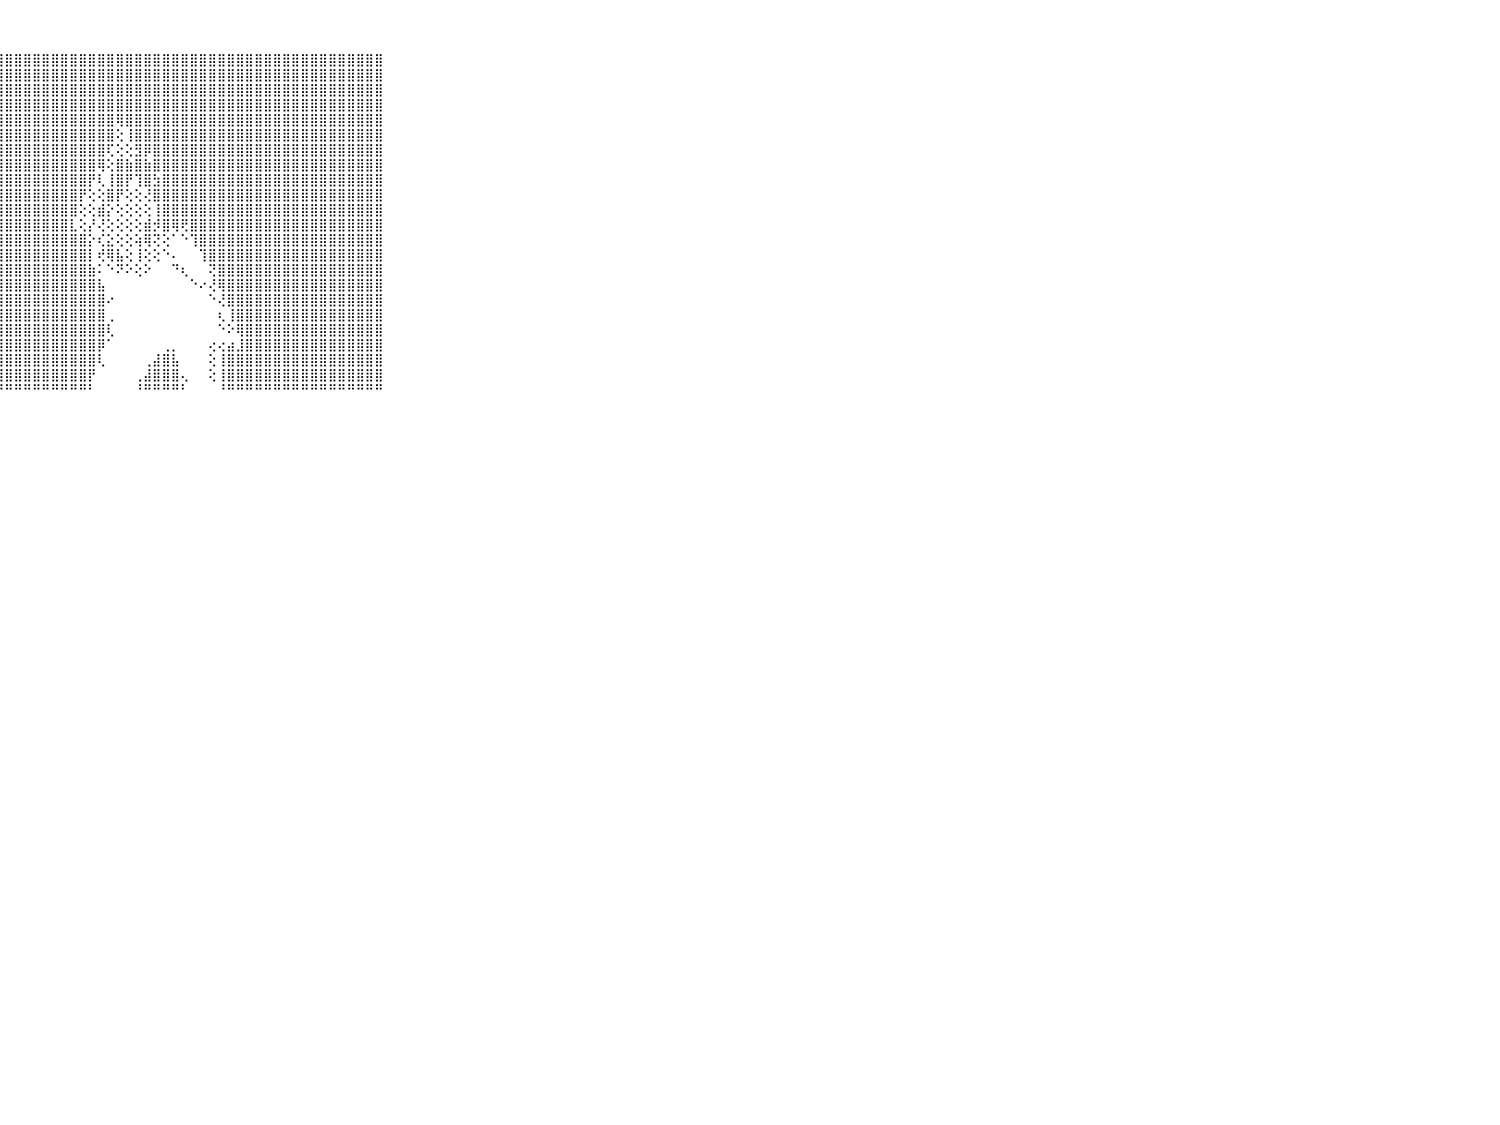

⠀⠀⠀⠀⠀⠀⠀⠀⠀⠀⠀⣿⣿⣿⣿⣿⣿⣿⣿⣿⣿⣿⣿⣿⣿⣿⣿⣿⣿⣿⣿⣿⣿⣿⣿⣿⣿⣿⣿⣿⣿⣿⣿⣿⣿⣿⣿⣿⣿⣿⣿⣿⣿⣿⣿⣿⣿⣿⣿⣿⣿⣿⣿⣿⣿⣿⣿⣿⣿⠀⠀⠀⠀⠀⠀⠀⠀⠀⠀⠀⠀
⠀⠀⠀⠀⠀⠀⠀⠀⠀⠀⠀⣿⣿⣿⣿⣿⣿⣿⣿⣿⣿⣿⣿⣿⣿⣿⣿⣿⣿⣿⣿⣿⣿⣿⣿⣿⣿⣿⣿⣿⣿⣿⣿⣿⣿⣿⣿⣿⣿⣿⣿⣿⣿⣿⣿⣿⣿⣿⣿⣿⣿⣿⣿⣿⣿⣿⣿⣿⣿⠀⠀⠀⠀⠀⠀⠀⠀⠀⠀⠀⠀
⠀⠀⠀⠀⠀⠀⠀⠀⠀⠀⠀⣿⣿⣿⣿⣿⣿⣿⣿⣿⣿⣿⣿⣿⣿⣿⣿⣿⣿⣿⣿⣿⣿⣿⣿⣿⣿⣿⣿⣿⣿⣿⣿⣿⣿⣿⣿⣿⣿⣿⣿⣿⣿⣿⣿⣿⣿⣿⣿⣿⣿⣿⣿⣿⣿⣿⣿⣿⣿⠀⠀⠀⠀⠀⠀⠀⠀⠀⠀⠀⠀
⠀⠀⠀⠀⠀⠀⠀⠀⠀⠀⠀⣿⣿⣿⣿⣿⣿⣿⣿⣿⣿⣿⣿⣿⣿⣿⣿⣿⣿⣿⣿⣿⣿⣿⣿⣿⣿⣿⣿⣿⣿⣿⣿⣿⣿⣿⣿⣿⣿⣿⣿⣿⣿⣿⣿⣿⣿⣿⣿⣿⣿⣿⣿⣿⣿⣿⣿⣿⣿⠀⠀⠀⠀⠀⠀⠀⠀⠀⠀⠀⠀
⠀⠀⠀⠀⠀⠀⠀⠀⠀⠀⠀⣿⣿⣿⣿⣿⣿⣿⣿⣿⣿⣿⣿⣿⣿⣿⣿⣿⣿⣿⣿⣿⣿⣿⣿⣿⣿⣿⣿⣿⢿⣿⣿⣿⣿⣿⣿⣿⣿⣿⣿⣿⣿⣿⣿⣿⣿⣿⣿⣿⣿⣿⣿⣿⣿⣿⣿⣿⣿⠀⠀⠀⠀⠀⠀⠀⠀⠀⠀⠀⠀
⠀⠀⠀⠀⠀⠀⠀⠀⠀⠀⠀⣿⣿⣿⣿⣿⣿⣿⣿⣿⣿⣿⣿⣿⣿⣿⣿⣿⣿⣿⣿⣿⣿⣿⣿⣿⣿⣿⣿⣿⢕⢸⣿⣿⣿⣿⣿⣿⣿⣿⣿⣿⣿⣿⣿⣿⣿⣿⣿⣿⣿⣿⣿⣿⣿⣿⣿⣿⣿⠀⠀⠀⠀⠀⠀⠀⠀⠀⠀⠀⠀
⠀⠀⠀⠀⠀⠀⠀⠀⠀⠀⠀⣿⣿⣿⣿⣿⣿⣿⣿⣿⣿⣿⣿⣿⣿⣿⣿⣿⣿⣿⣿⣿⣿⣿⣿⣿⣿⣿⣿⢏⢕⢕⣻⡿⣿⣿⣿⣿⣿⣿⣿⣿⣿⣿⣿⣿⣿⣿⣿⣿⣿⣿⣿⣿⣿⣿⣿⣿⣿⠀⠀⠀⠀⠀⠀⠀⠀⠀⠀⠀⠀
⠀⠀⠀⠀⠀⠀⠀⠀⠀⠀⠀⣿⣿⣿⣿⣿⣿⣿⣿⣿⣿⣿⣿⣿⣿⣿⣿⣿⣿⣿⣿⣿⣿⣿⣿⣿⣿⣿⢿⢕⣿⣷⣿⣷⣿⣿⣿⣿⣿⣿⣿⣿⣿⣿⣿⣿⣿⣿⣿⣿⣿⣿⣿⣿⣿⣿⣿⣿⣿⠀⠀⠀⠀⠀⠀⠀⠀⠀⠀⠀⠀
⠀⠀⠀⠀⠀⠀⠀⠀⠀⠀⠀⣿⣿⣿⣿⣿⣿⣿⣿⣿⣿⣿⣿⣿⣿⣿⣿⣿⣿⣿⣿⣿⣿⣿⣿⣿⣿⡟⢇⢸⣿⡟⢹⣿⣳⣿⣿⣿⣿⣿⣿⣿⣿⣿⣿⣿⣿⣿⣿⣿⣿⣿⣿⣿⣿⣿⣿⣿⣿⠀⠀⠀⠀⠀⠀⠀⠀⠀⠀⠀⠀
⠀⠀⠀⠀⠀⠀⠀⠀⠀⠀⠀⣿⣿⣿⣿⣿⣿⣿⣿⣿⣿⣿⣿⣿⣿⣿⣿⣿⣿⣿⣿⣿⣿⣿⣿⣿⡟⢕⢕⣿⡟⢕⢕⢜⣿⣿⣿⣿⣿⣿⣿⣿⣿⣿⣿⣿⣿⣿⣿⣿⣿⣿⣿⣿⣿⣿⣿⣿⣿⠀⠀⠀⠀⠀⠀⠀⠀⠀⠀⠀⠀
⠀⠀⠀⠀⠀⠀⠀⠀⠀⠀⠀⣿⣿⣿⣿⣿⣿⣿⣿⣿⣿⣿⣿⣿⣿⣿⣿⣿⣿⣿⣿⣿⣿⣿⣿⣿⢕⢕⣾⡕⢕⢕⢕⢕⢸⣿⣿⣿⣿⣿⣿⣿⣿⣿⣿⣿⣿⣿⣿⣿⣿⣿⣿⣿⣿⣿⣿⣿⣿⠀⠀⠀⠀⠀⠀⠀⠀⠀⠀⠀⠀
⠀⠀⠀⠀⠀⠀⠀⠀⠀⠀⠀⣿⣿⣿⣿⣿⣿⣿⣿⣿⣿⣿⣿⣿⣿⣿⣿⣿⣿⣿⣿⣿⣿⣿⣿⣇⢕⡜⢜⢕⢕⢕⢕⣾⡺⣿⢿⢟⣿⣿⣿⣿⣿⣿⣿⣿⣿⣿⣿⣿⣿⣿⣿⣿⣿⣿⣿⣿⣿⠀⠀⠀⠀⠀⠀⠀⠀⠀⠀⠀⠀
⠀⠀⠀⠀⠀⠀⠀⠀⠀⠀⠀⣿⣿⣿⣿⣿⣿⣿⣿⣿⣿⣿⣿⣿⣿⣿⣿⣿⣿⣿⣿⣿⣿⣿⣿⣿⣿⡕⢎⣕⢕⢕⢵⢿⢝⢕⠁⠑⢹⣿⣿⣿⣿⣿⣿⣿⣿⣿⣿⣿⣿⣿⣿⣿⣿⣿⣿⣿⣿⠀⠀⠀⠀⠀⠀⠀⠀⠀⠀⠀⠀
⠀⠀⠀⠀⠀⠀⠀⠀⠀⠀⠀⣿⣿⣿⣿⣿⣿⣿⣿⣿⣿⣿⣿⣿⣿⣿⣿⣿⣿⣿⣿⣿⣿⣿⣿⣿⣿⡇⢞⢿⣧⢕⢸⢕⢕⠑⠄⠀⠀⢹⣿⣿⣿⣿⣿⣿⣿⣿⣿⣿⣿⣿⣿⣿⣿⣿⣿⣿⣿⠀⠀⠀⠀⠀⠀⠀⠀⠀⠀⠀⠀
⠀⠀⠀⠀⠀⠀⠀⠀⠀⠀⠀⣿⣿⣿⣿⣿⣿⣿⣿⣿⣿⣿⣿⣿⣿⣿⣿⣿⣿⣿⣿⣿⣿⣿⣿⣿⣿⣷⠅⠑⠝⠕⢕⠕⠀⠀⠙⢆⠀⠀⢝⣿⣿⣿⣿⣿⣿⣿⣿⣿⣿⣿⣿⣿⣿⣿⣿⣿⣿⠀⠀⠀⠀⠀⠀⠀⠀⠀⠀⠀⠀
⠀⠀⠀⠀⠀⠀⠀⠀⠀⠀⠀⣿⣿⣿⣿⣿⣿⣿⣿⣿⣿⣿⣿⣿⣿⣿⣿⣿⣿⣿⣿⣿⣿⣿⣿⣿⣿⣿⣧⠀⠀⠀⠀⠀⠀⠀⠀⠀⠑⠔⢜⢿⣿⣿⣿⣿⣿⣿⣿⣿⣿⣿⣿⣿⣿⣿⣿⣿⣿⠀⠀⠀⠀⠀⠀⠀⠀⠀⠀⠀⠀
⠀⠀⠀⠀⠀⠀⠀⠀⠀⠀⠀⣿⣿⣿⣿⣿⣿⣿⣿⣿⣿⣿⣿⣿⣿⣿⣿⣿⣿⣿⣿⣿⣿⣿⣿⣿⣿⣿⣿⠔⠀⠀⠀⠀⠀⠀⠀⠀⠀⠀⠑⢜⣿⣿⣿⣿⣿⣿⣿⣿⣿⣿⣿⣿⣿⣿⣿⣿⣿⠀⠀⠀⠀⠀⠀⠀⠀⠀⠀⠀⠀
⠀⠀⠀⠀⠀⠀⠀⠀⠀⠀⠀⣿⣿⣿⣿⣿⣿⣿⣿⣿⣿⣿⣿⣿⣿⣿⣿⣿⣿⣿⣿⣿⣿⣿⣿⣿⣿⣿⣿⢀⠀⠀⠀⠀⠀⠀⠀⠀⠀⠀⠀⢆⢸⣿⣿⣿⣿⣿⣿⣿⣿⣿⣿⣿⣿⣿⣿⣿⣿⠀⠀⠀⠀⠀⠀⠀⠀⠀⠀⠀⠀
⠀⠀⠀⠀⠀⠀⠀⠀⠀⠀⠀⣿⣿⣿⣿⣿⣿⣿⣿⣿⣿⣿⣿⣿⣿⣿⣿⣿⣿⣿⣿⣿⣿⣿⣿⣿⣿⣿⣿⢇⠀⠀⠀⠀⠀⠀⠀⠀⠀⠀⠀⠑⠕⢿⣿⣿⣿⣿⣿⣿⣿⣿⣿⣿⣿⣿⣿⣿⣿⠀⠀⠀⠀⠀⠀⠀⠀⠀⠀⠀⠀
⠀⠀⠀⠀⠀⠀⠀⠀⠀⠀⠀⣿⣿⣿⣿⣿⣿⣿⣿⣿⣿⣿⣿⣿⣿⣿⣿⣿⣿⣿⣿⣿⣿⣿⣿⣿⣿⣿⡿⠁⠀⠀⠀⠀⠀⢀⡀⠀⠀⠀⢔⢔⣴⣸⣿⣿⣿⣿⣿⣿⣿⣿⣿⣿⣿⣿⣿⣿⣿⠀⠀⠀⠀⠀⠀⠀⠀⠀⠀⠀⠀
⠀⠀⠀⠀⠀⠀⠀⠀⠀⠀⠀⣿⣿⣿⣿⣿⣿⣿⣿⣿⣿⣿⣿⣿⣿⣿⣿⣿⣿⣿⣿⣿⣿⣿⣿⣿⣿⣿⢇⠀⠀⠀⠀⢀⣼⣿⣧⠀⠀⠀⢕⢸⣿⣿⣿⣿⣿⣿⣿⣿⣿⣿⣿⣿⣿⣿⣿⣿⣿⠀⠀⠀⠀⠀⠀⠀⠀⠀⠀⠀⠀
⠀⠀⠀⠀⠀⠀⠀⠀⠀⠀⠀⣿⣿⣿⣿⣿⣿⣿⣿⣿⣿⣿⣿⣿⣿⣿⣿⣿⣿⣿⣿⣿⣿⣿⣿⣿⣿⡟⠀⠀⠀⠀⢀⣼⣿⣿⣿⢄⠀⠀⢕⢸⣿⣿⣿⣿⣿⣿⣿⣿⣿⣿⣿⣿⣿⣿⣿⣿⣿⠀⠀⠀⠀⠀⠀⠀⠀⠀⠀⠀⠀
⠀⠀⠀⠀⠀⠀⠀⠀⠀⠀⠀⠛⠛⠛⠛⠛⠛⠛⠛⠛⠛⠛⠛⠛⠛⠛⠛⠛⠛⠛⠛⠛⠛⠛⠛⠛⠛⠃⠀⠀⠀⠀⠘⠛⠛⠛⠛⠃⠀⠀⠀⠘⠛⠛⠛⠛⠛⠛⠛⠛⠛⠛⠛⠛⠛⠛⠛⠛⠛⠀⠀⠀⠀⠀⠀⠀⠀⠀⠀⠀⠀